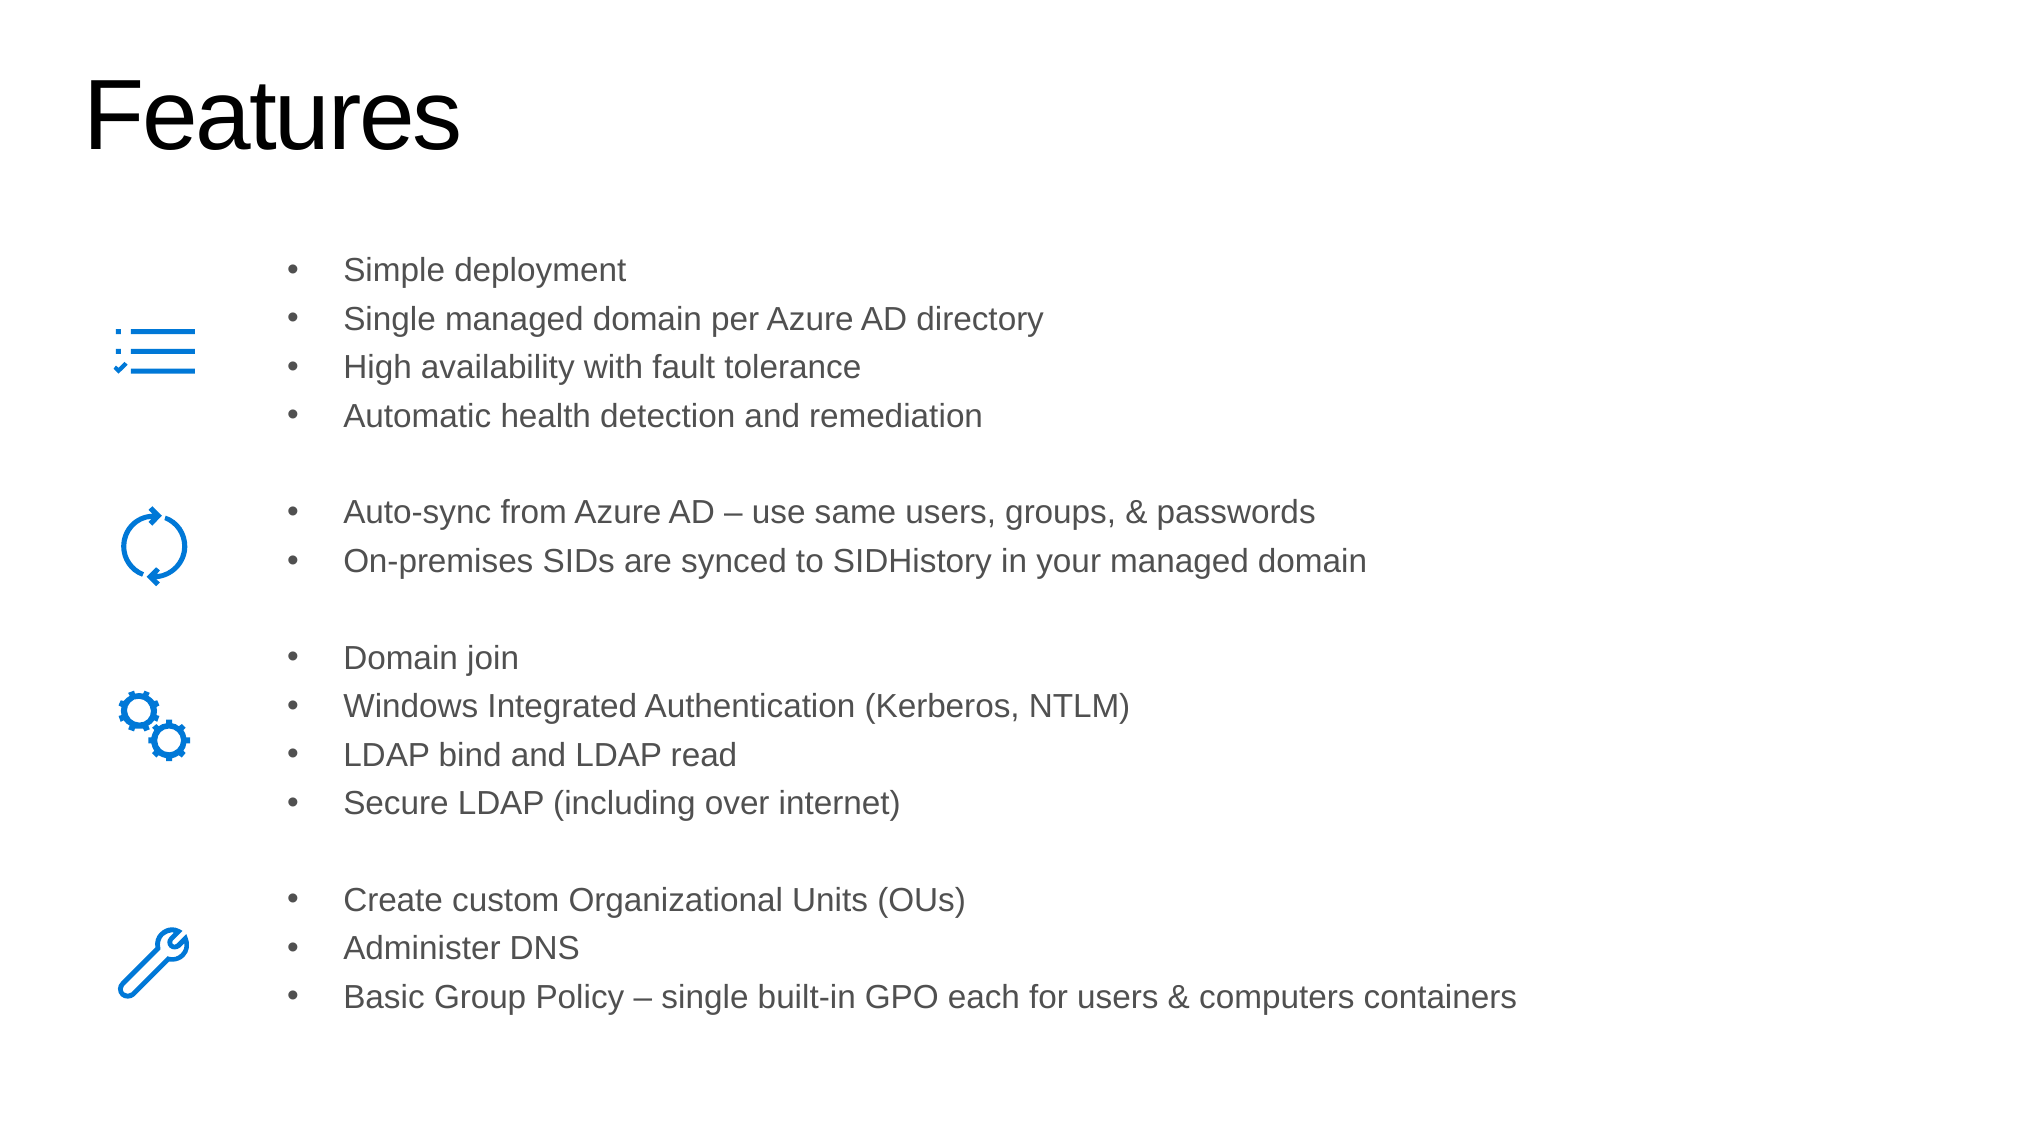

# Features
Simple deployment
Single managed domain per Azure AD directory
High availability with fault tolerance
Automatic health detection and remediation

Auto-sync from Azure AD – use same users, groups, & passwords
On-premises SIDs are synced to SIDHistory in your managed domain

Domain join
Windows Integrated Authentication (Kerberos, NTLM)
LDAP bind and LDAP read
Secure LDAP (including over internet)

Create custom Organizational Units (OUs)
Administer DNS
Basic Group Policy – single built-in GPO each for users & computers containers